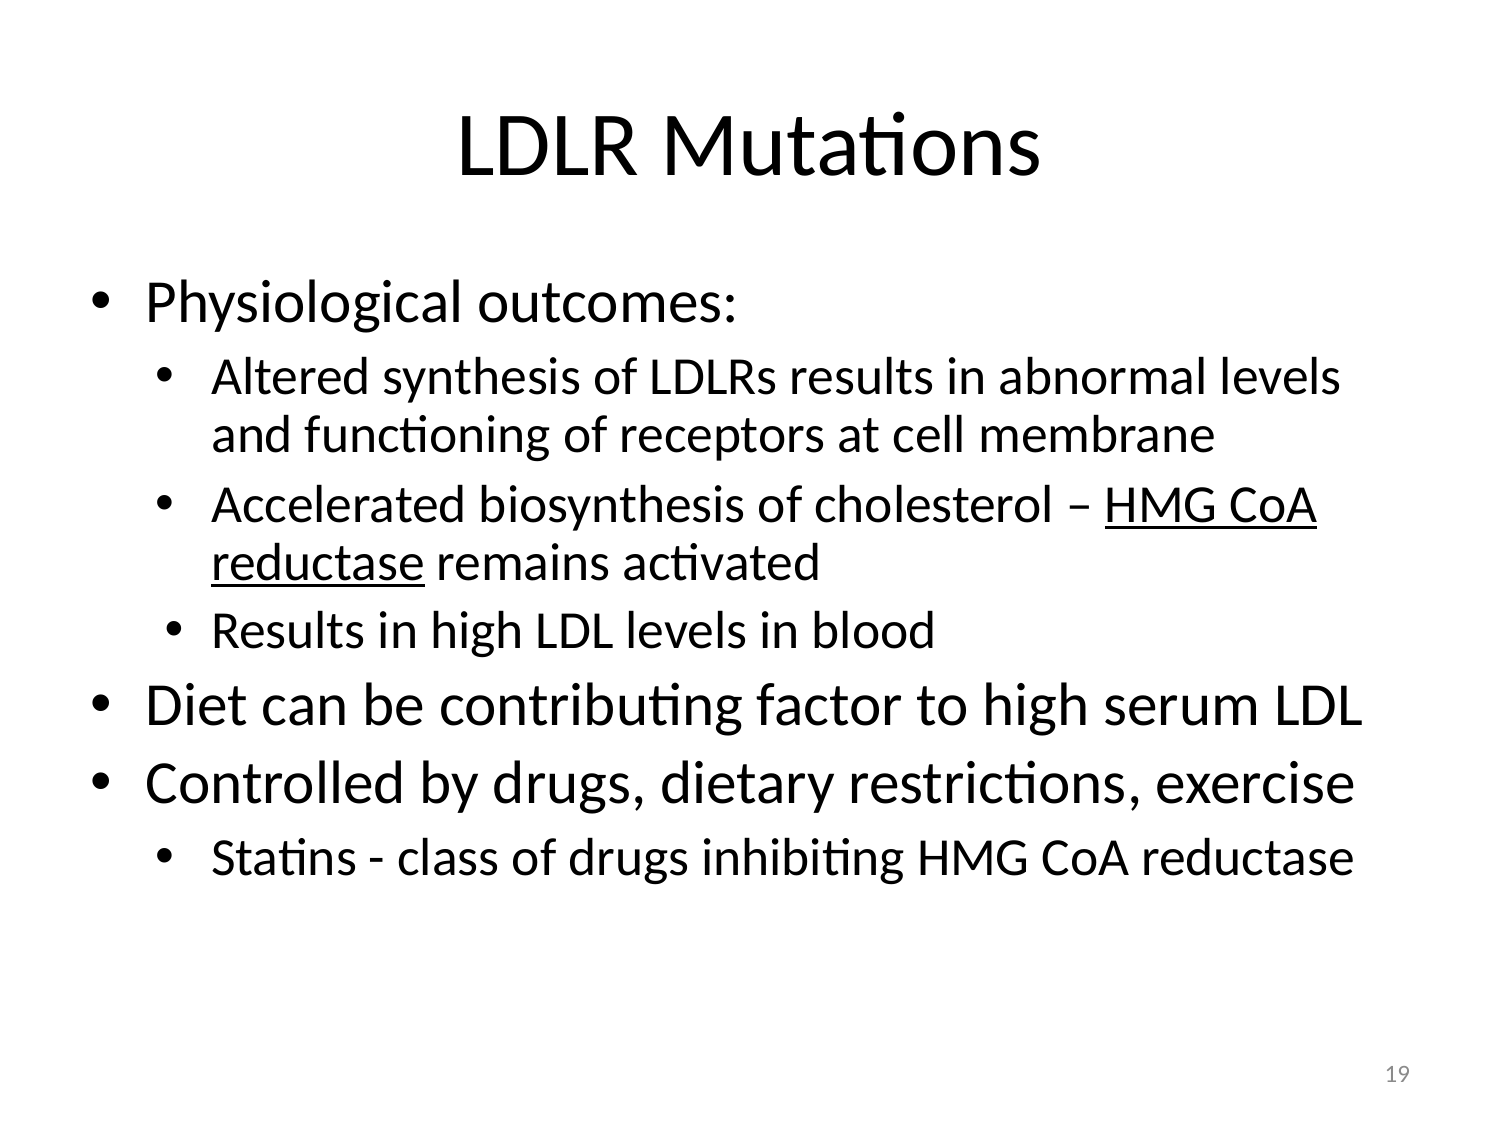

# LDLR Mutations
Physiological outcomes:
Altered synthesis of LDLRs results in abnormal levels and functioning of receptors at cell membrane
Accelerated biosynthesis of cholesterol – HMG CoA reductase remains activated
Results in high LDL levels in blood
Diet can be contributing factor to high serum LDL
Controlled by drugs, dietary restrictions, exercise
Statins - class of drugs inhibiting HMG CoA reductase
19